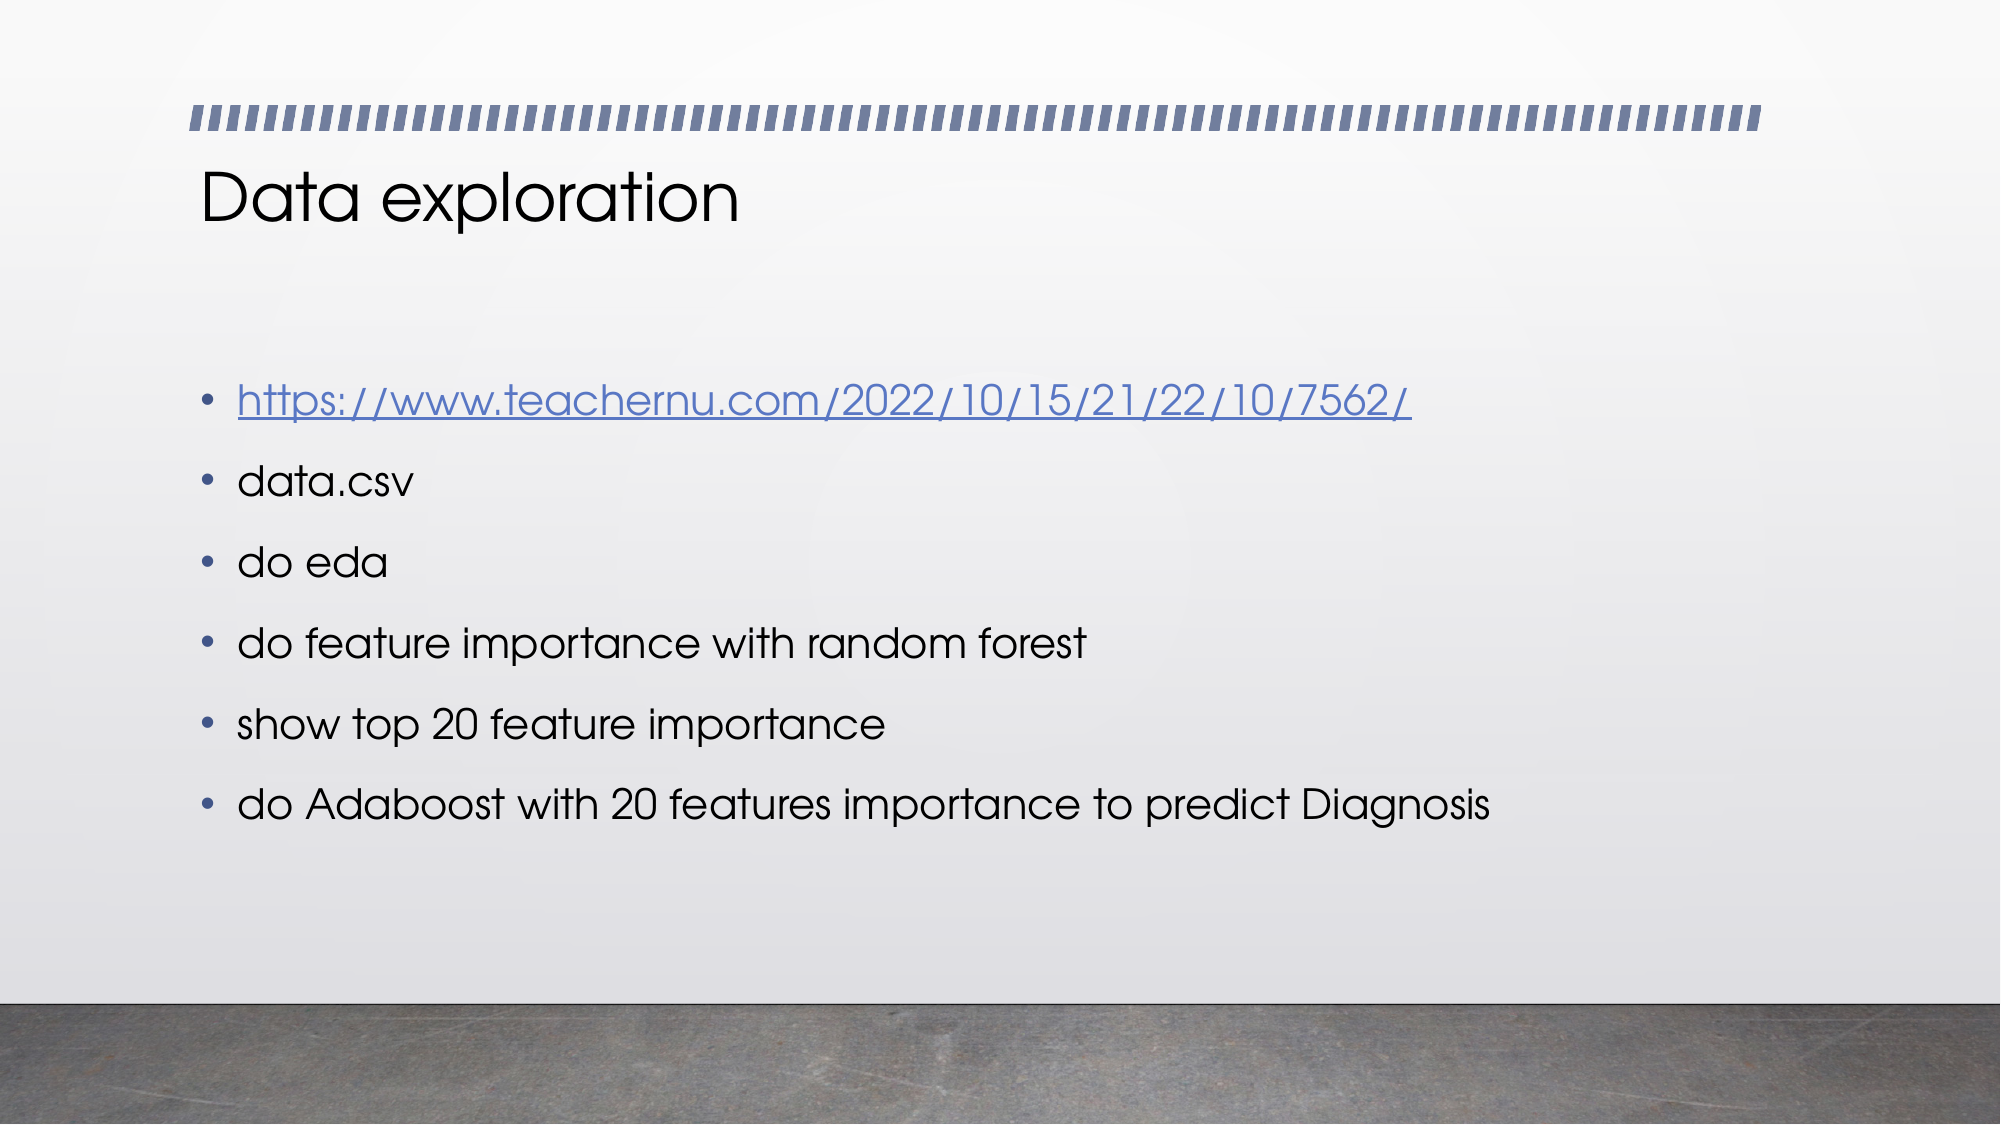

# Data exploration
https://www.teachernu.com/2022/10/15/21/22/10/7562/
data.csv
do eda
do feature importance with random forest
show top 20 feature importance
do Adaboost with 20 features importance to predict Diagnosis